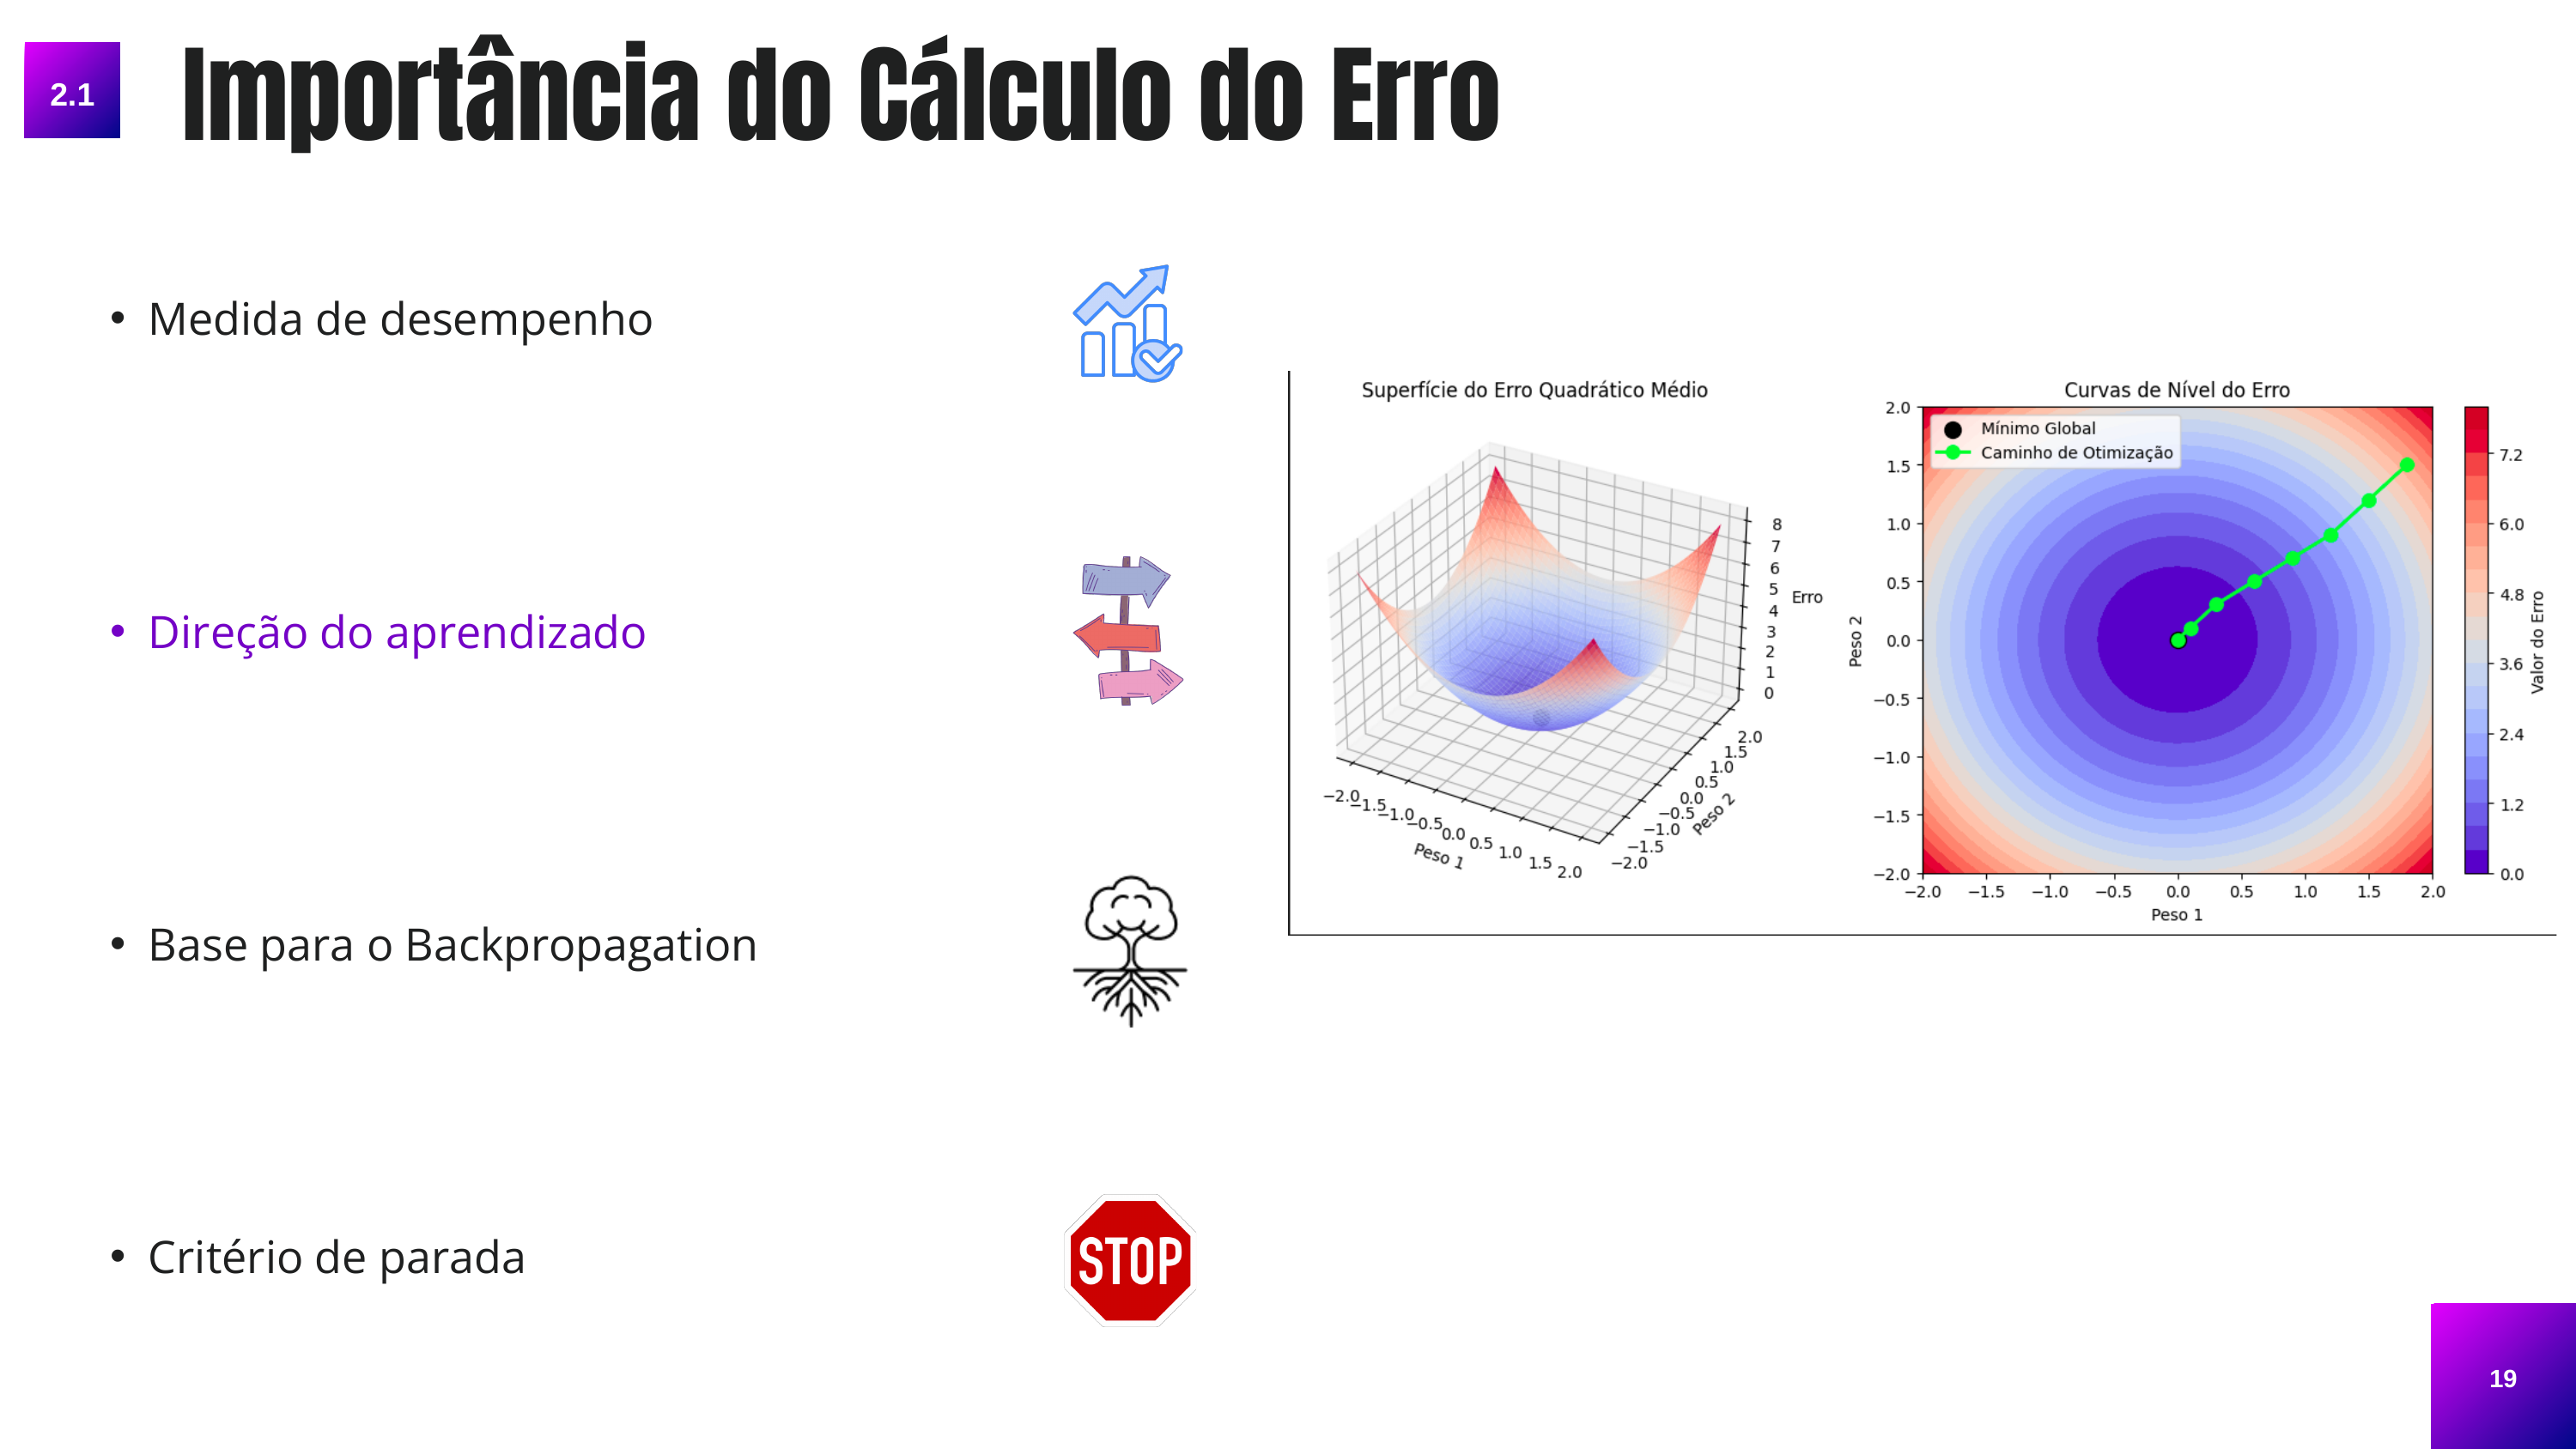

Importância do Cálculo do Erro

2.1

Medida de desempenho

Direção do aprendizado

Base para o Backpropagation

Critério de parada

19